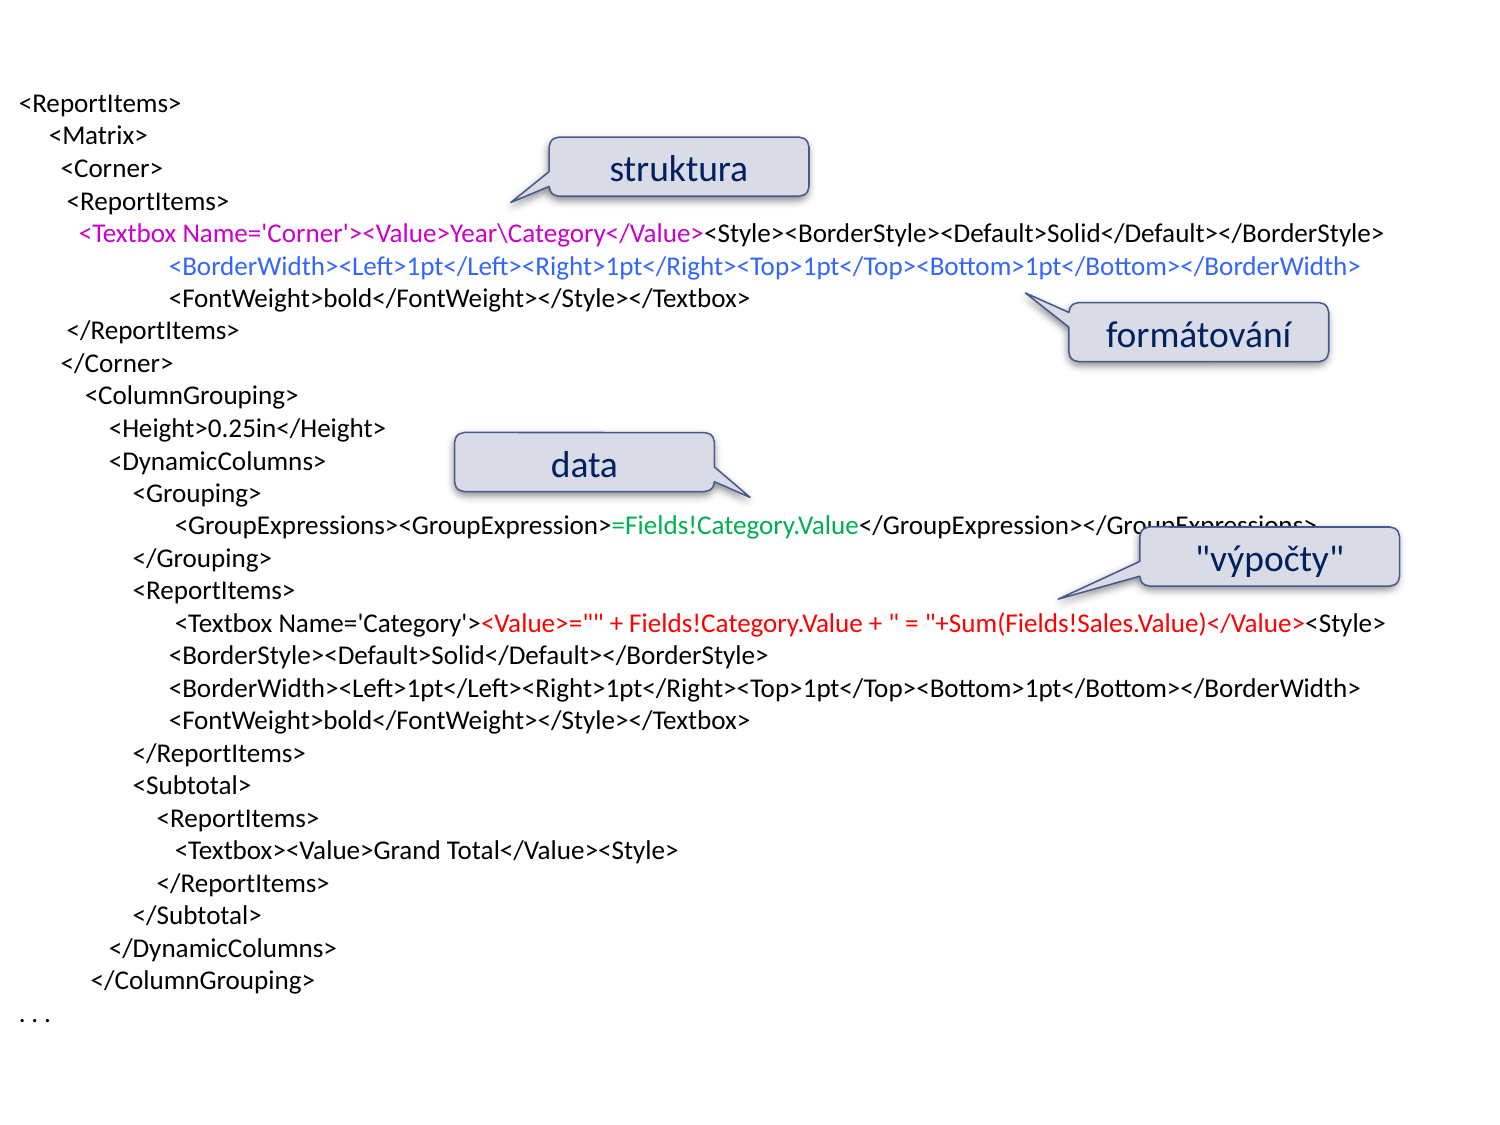

# RDL example
<ReportItems>
     <Matrix>
       <Corner>
        <ReportItems>
          <Textbox Name='Corner'><Value>Year\Category</Value><Style><BorderStyle><Default>Solid</Default></BorderStyle>
	<BorderWidth><Left>1pt</Left><Right>1pt</Right><Top>1pt</Top><Bottom>1pt</Bottom></BorderWidth>
	<FontWeight>bold</FontWeight></Style></Textbox>
        </ReportItems>
       </Corner>
           <ColumnGrouping>
               <Height>0.25in</Height>
               <DynamicColumns>
                   <Grouping>
                          <GroupExpressions><GroupExpression>=Fields!Category.Value</GroupExpression></GroupExpressions>
                   </Grouping>
                   <ReportItems>
                          <Textbox Name='Category'><Value>="" + Fields!Category.Value + " = "+Sum(Fields!Sales.Value)</Value><Style>
	<BorderStyle><Default>Solid</Default></BorderStyle>
	<BorderWidth><Left>1pt</Left><Right>1pt</Right><Top>1pt</Top><Bottom>1pt</Bottom></BorderWidth>
	<FontWeight>bold</FontWeight></Style></Textbox>
                   </ReportItems>
                   <Subtotal>
                       <ReportItems>
                          <Textbox><Value>Grand Total</Value><Style>
                       </ReportItems>
                   </Subtotal>
               </DynamicColumns>
            </ColumnGrouping>
. . .
struktura
formátování
data
"výpočty"